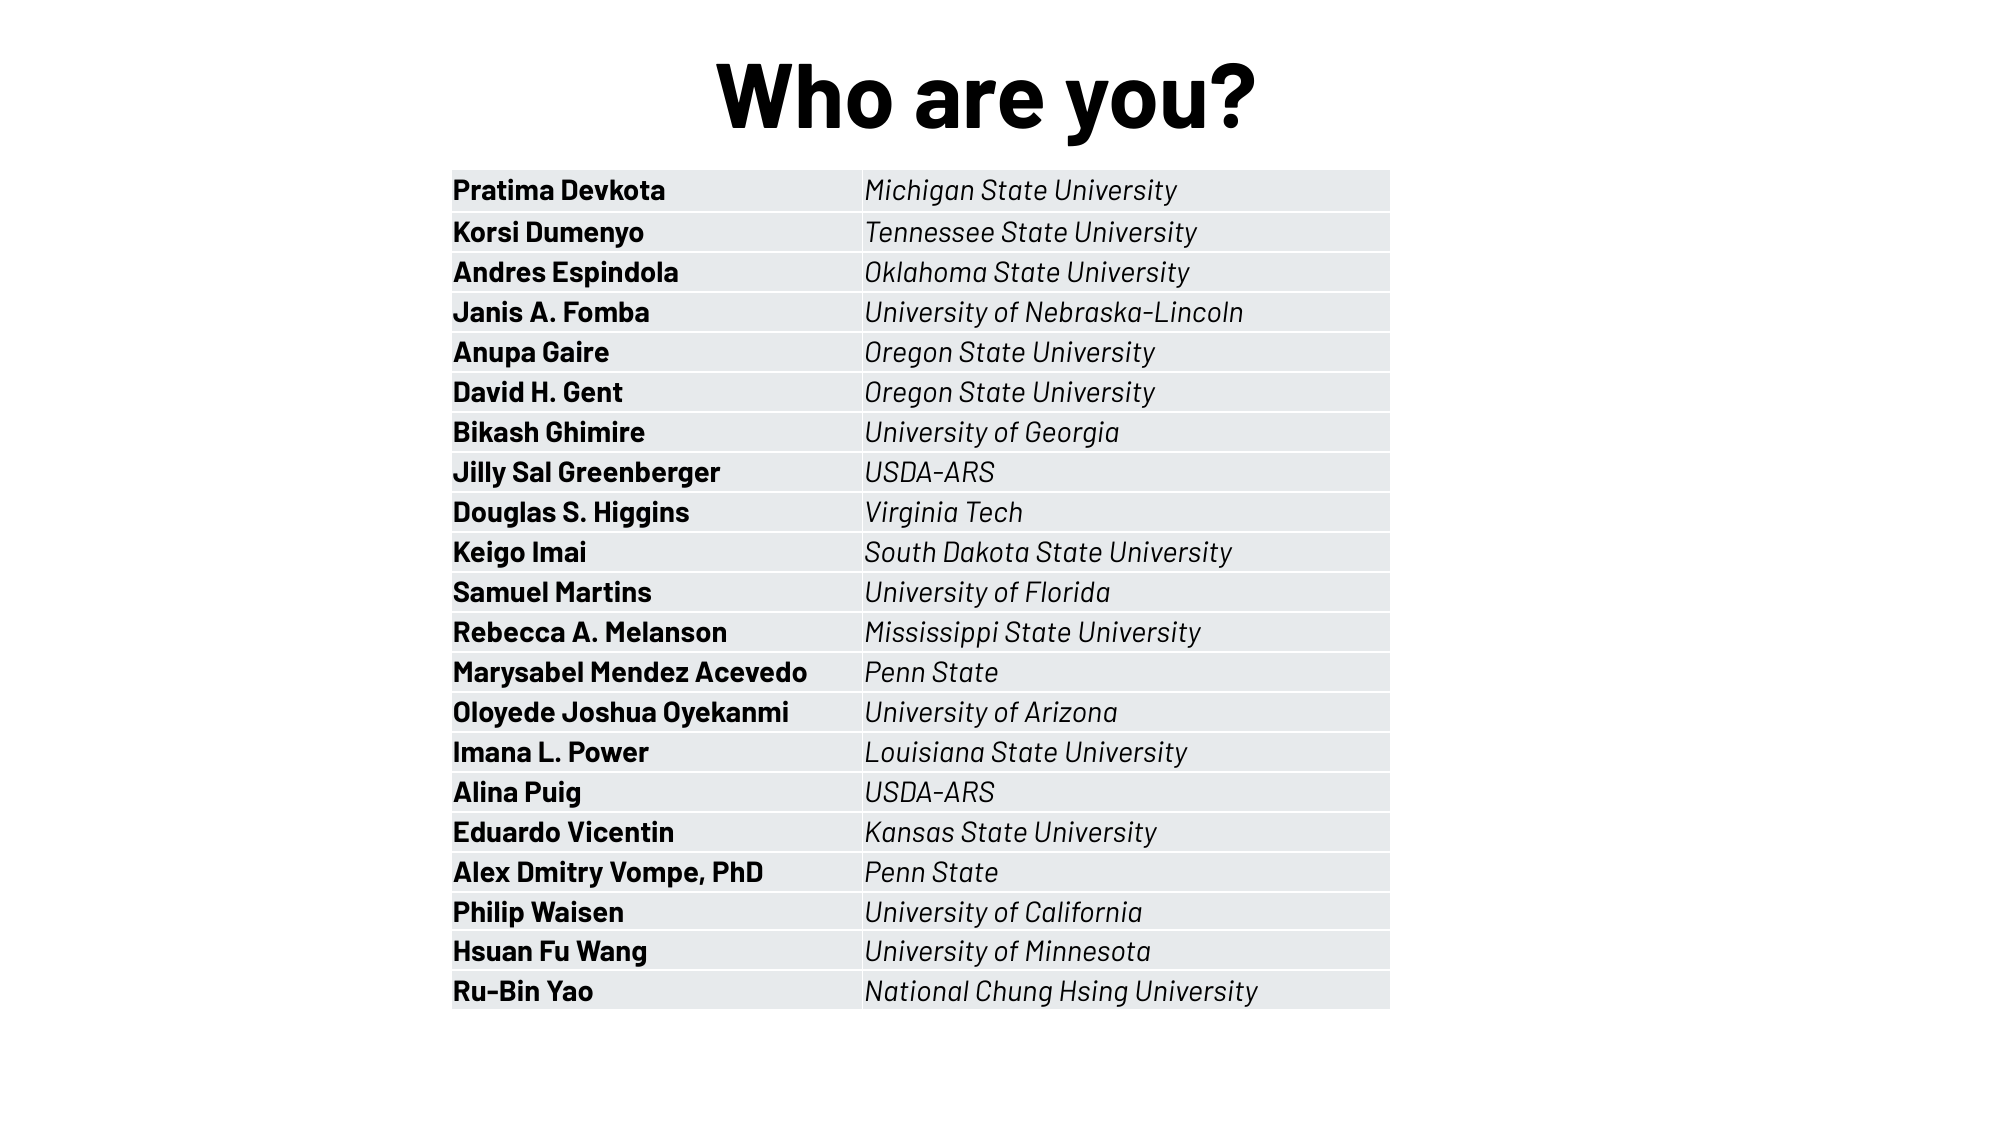

# Who are you?
| Pratima Devkota | Michigan State University |
| --- | --- |
| Korsi Dumenyo | Tennessee State University |
| Andres Espindola | Oklahoma State University |
| Janis A. Fomba | University of Nebraska-Lincoln |
| Anupa Gaire | Oregon State University |
| David H. Gent | Oregon State University |
| Bikash Ghimire | University of Georgia |
| Jilly Sal Greenberger | USDA-ARS |
| Douglas S. Higgins | Virginia Tech |
| Keigo Imai | South Dakota State University |
| Samuel Martins | University of Florida |
| Rebecca A. Melanson | Mississippi State University |
| Marysabel Mendez Acevedo | Penn State |
| Oloyede Joshua Oyekanmi | University of Arizona |
| Imana L. Power | Louisiana State University |
| Alina Puig | USDA-ARS |
| Eduardo Vicentin | Kansas State University |
| Alex Dmitry Vompe, PhD | Penn State |
| Philip Waisen | University of California |
| Hsuan Fu Wang | University of Minnesota |
| Ru-Bin Yao | National Chung Hsing University |